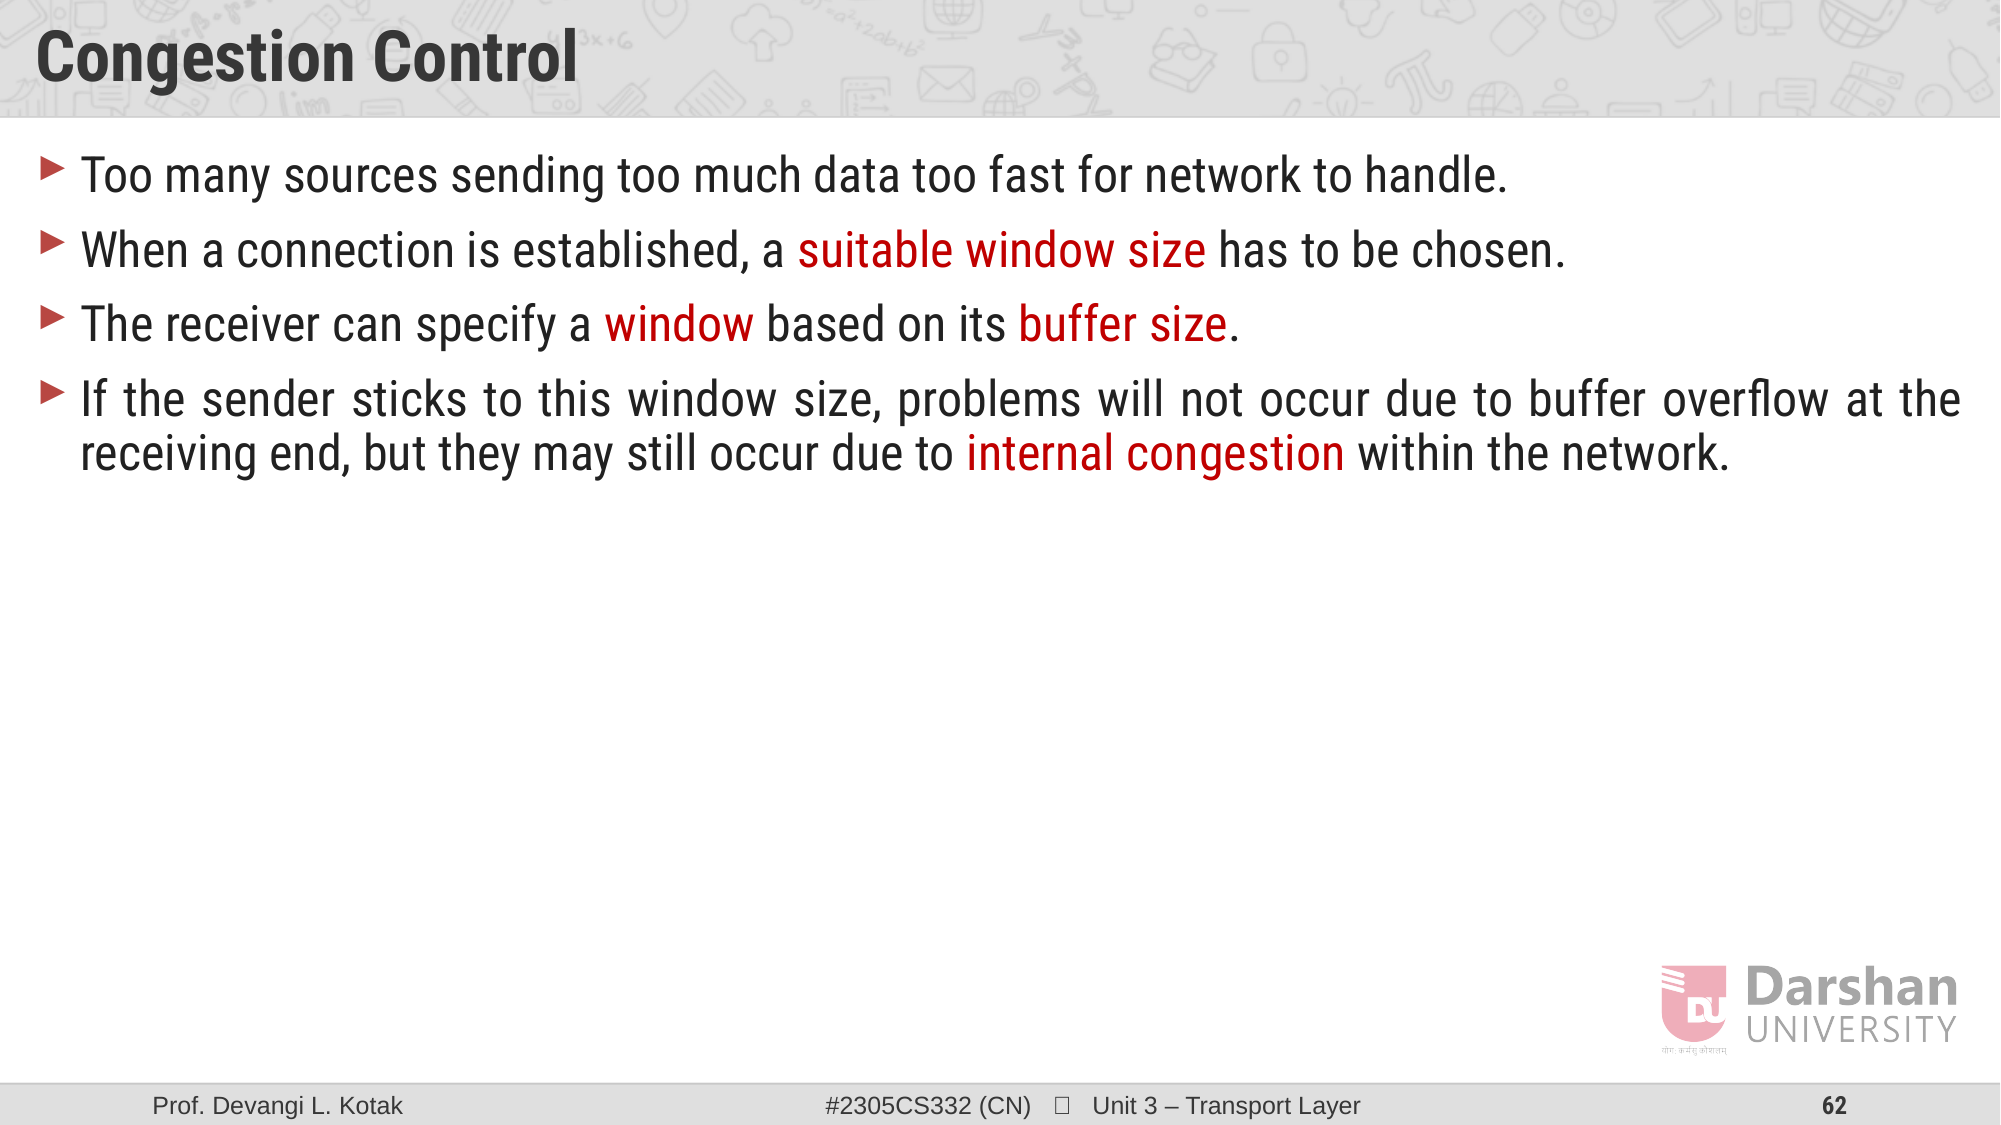

# Congestion Control
Too many sources sending too much data too fast for network to handle.
When a connection is established, a suitable window size has to be chosen.
The receiver can specify a window based on its buffer size.
If the sender sticks to this window size, problems will not occur due to buffer overflow at the receiving end, but they may still occur due to internal congestion within the network.